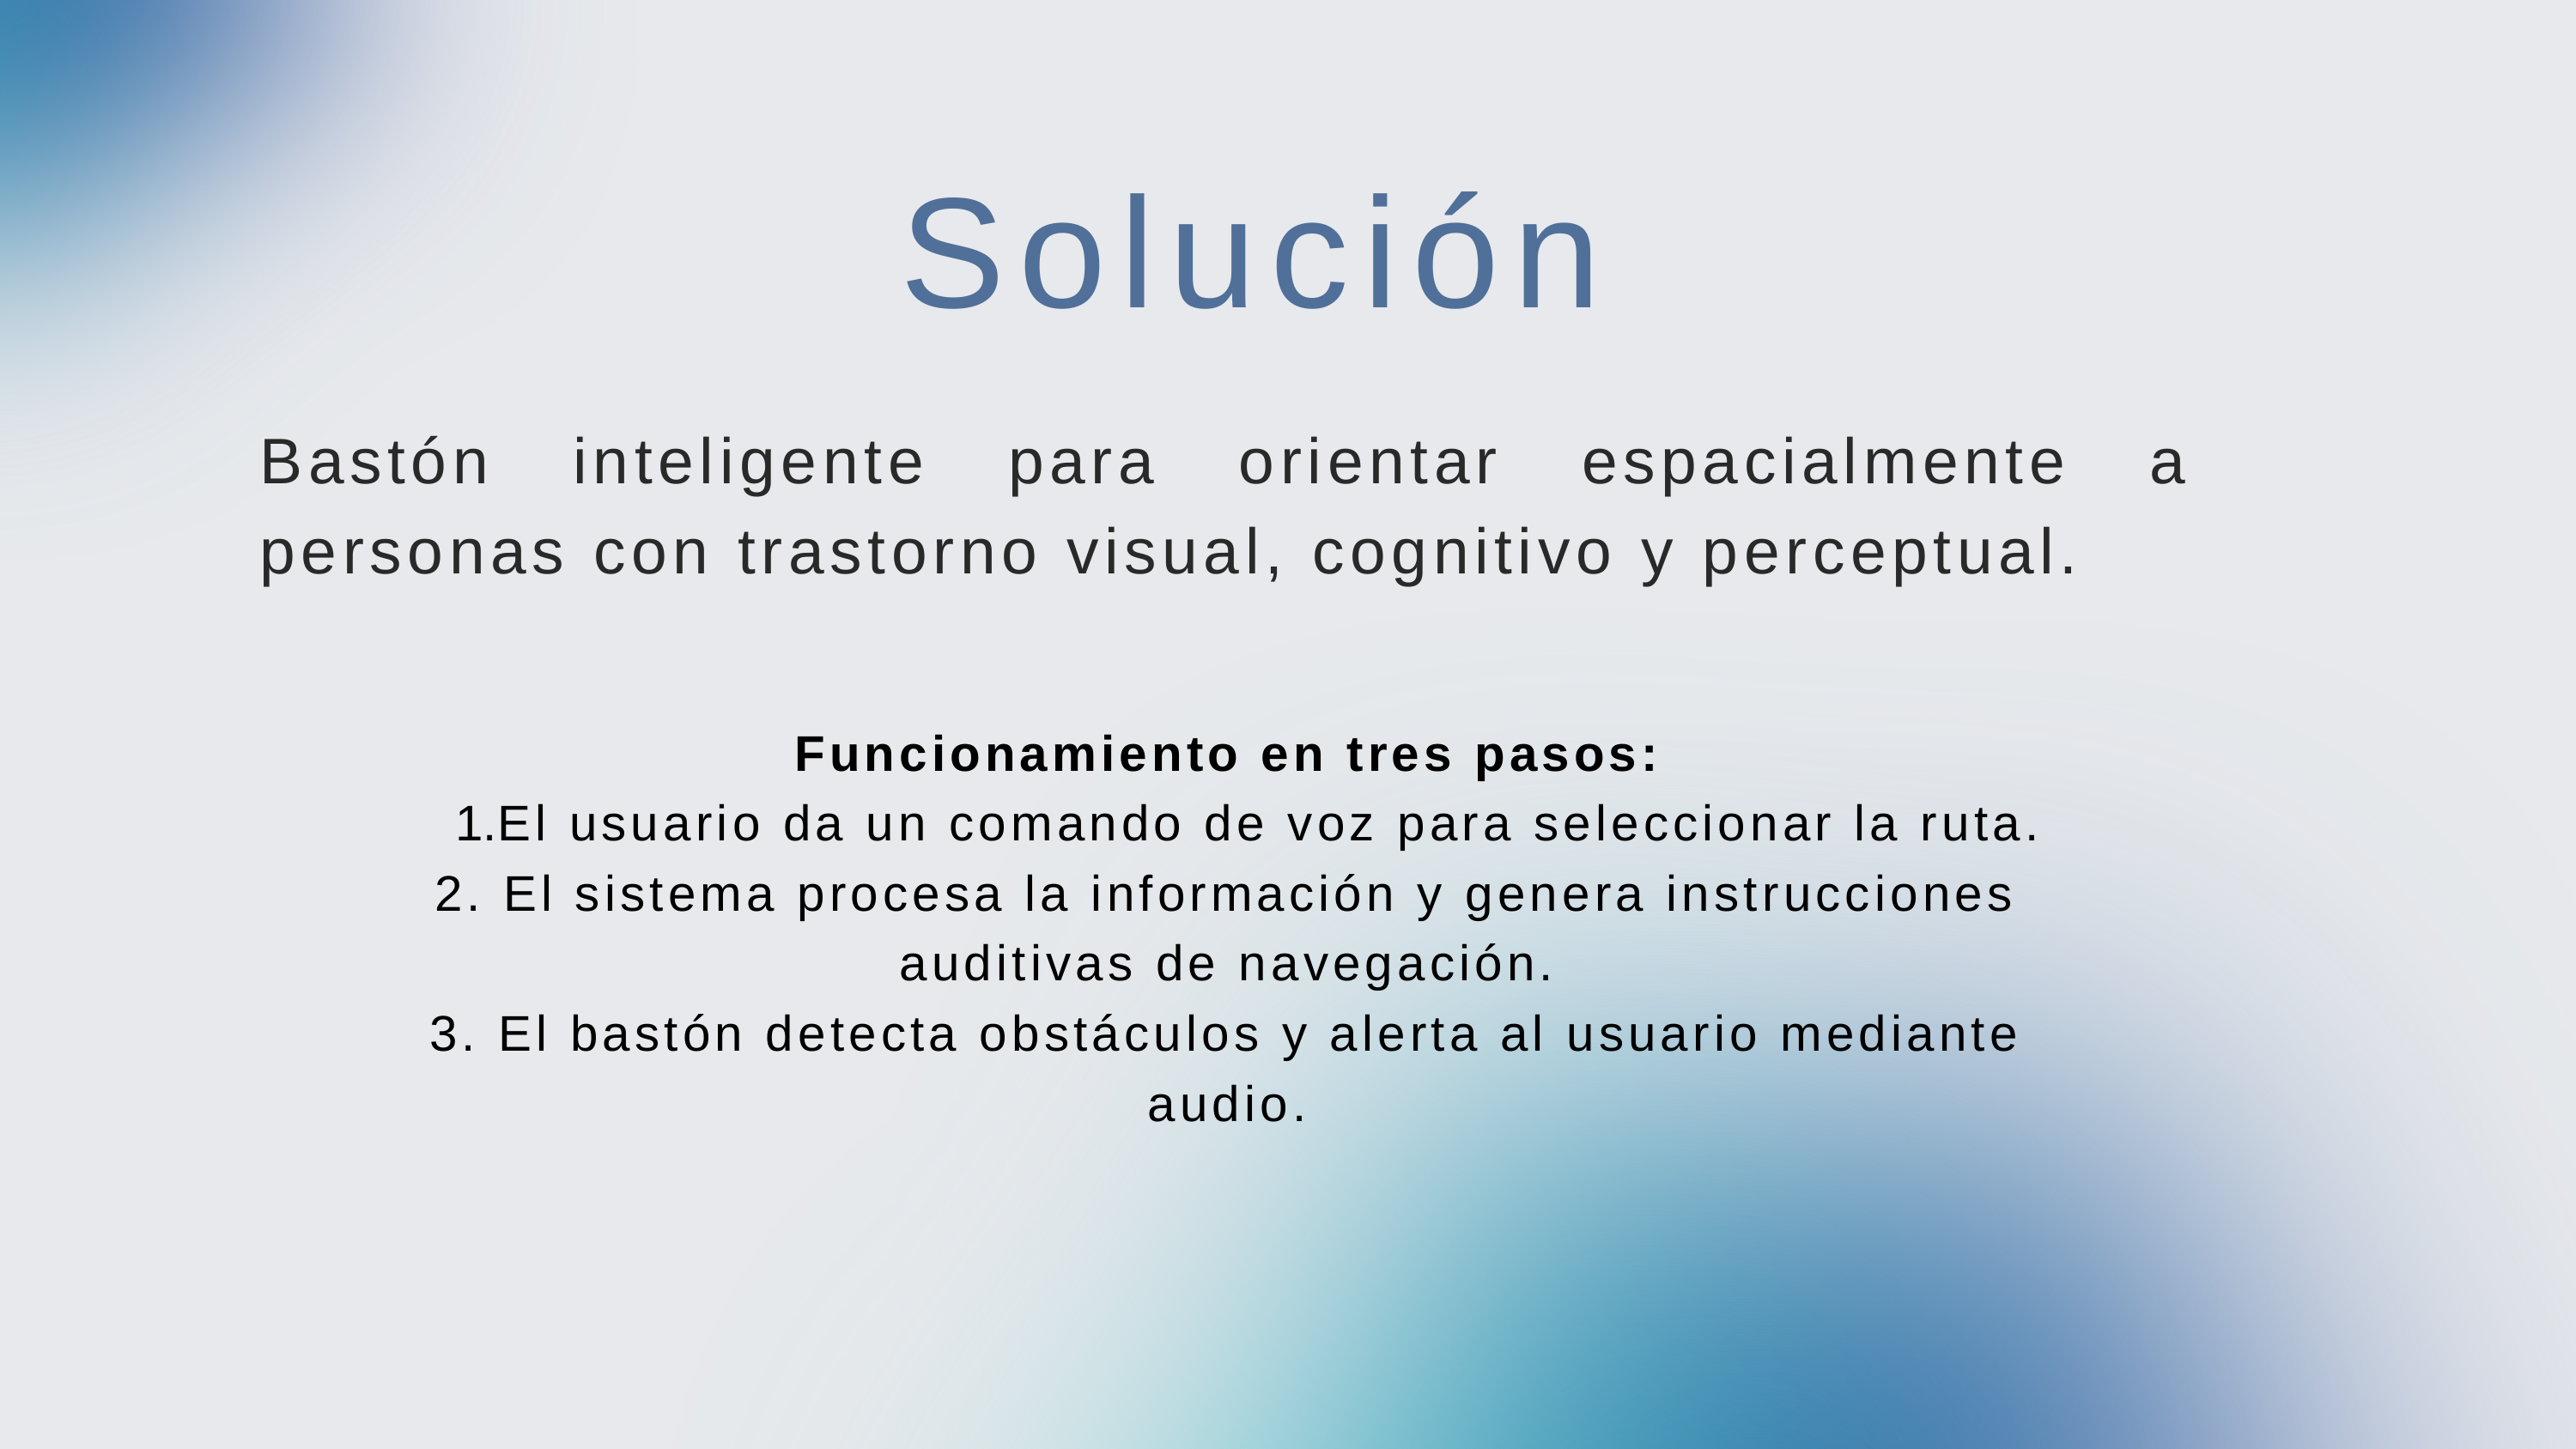

Solución
Bastón inteligente para orientar espacialmente a personas con trastorno visual, cognitivo y perceptual.

Funcionamiento en tres pasos:
El usuario da un comando de voz para seleccionar la ruta.
2. El sistema procesa la información y genera instrucciones auditivas de navegación.
3. El bastón detecta obstáculos y alerta al usuario mediante audio.